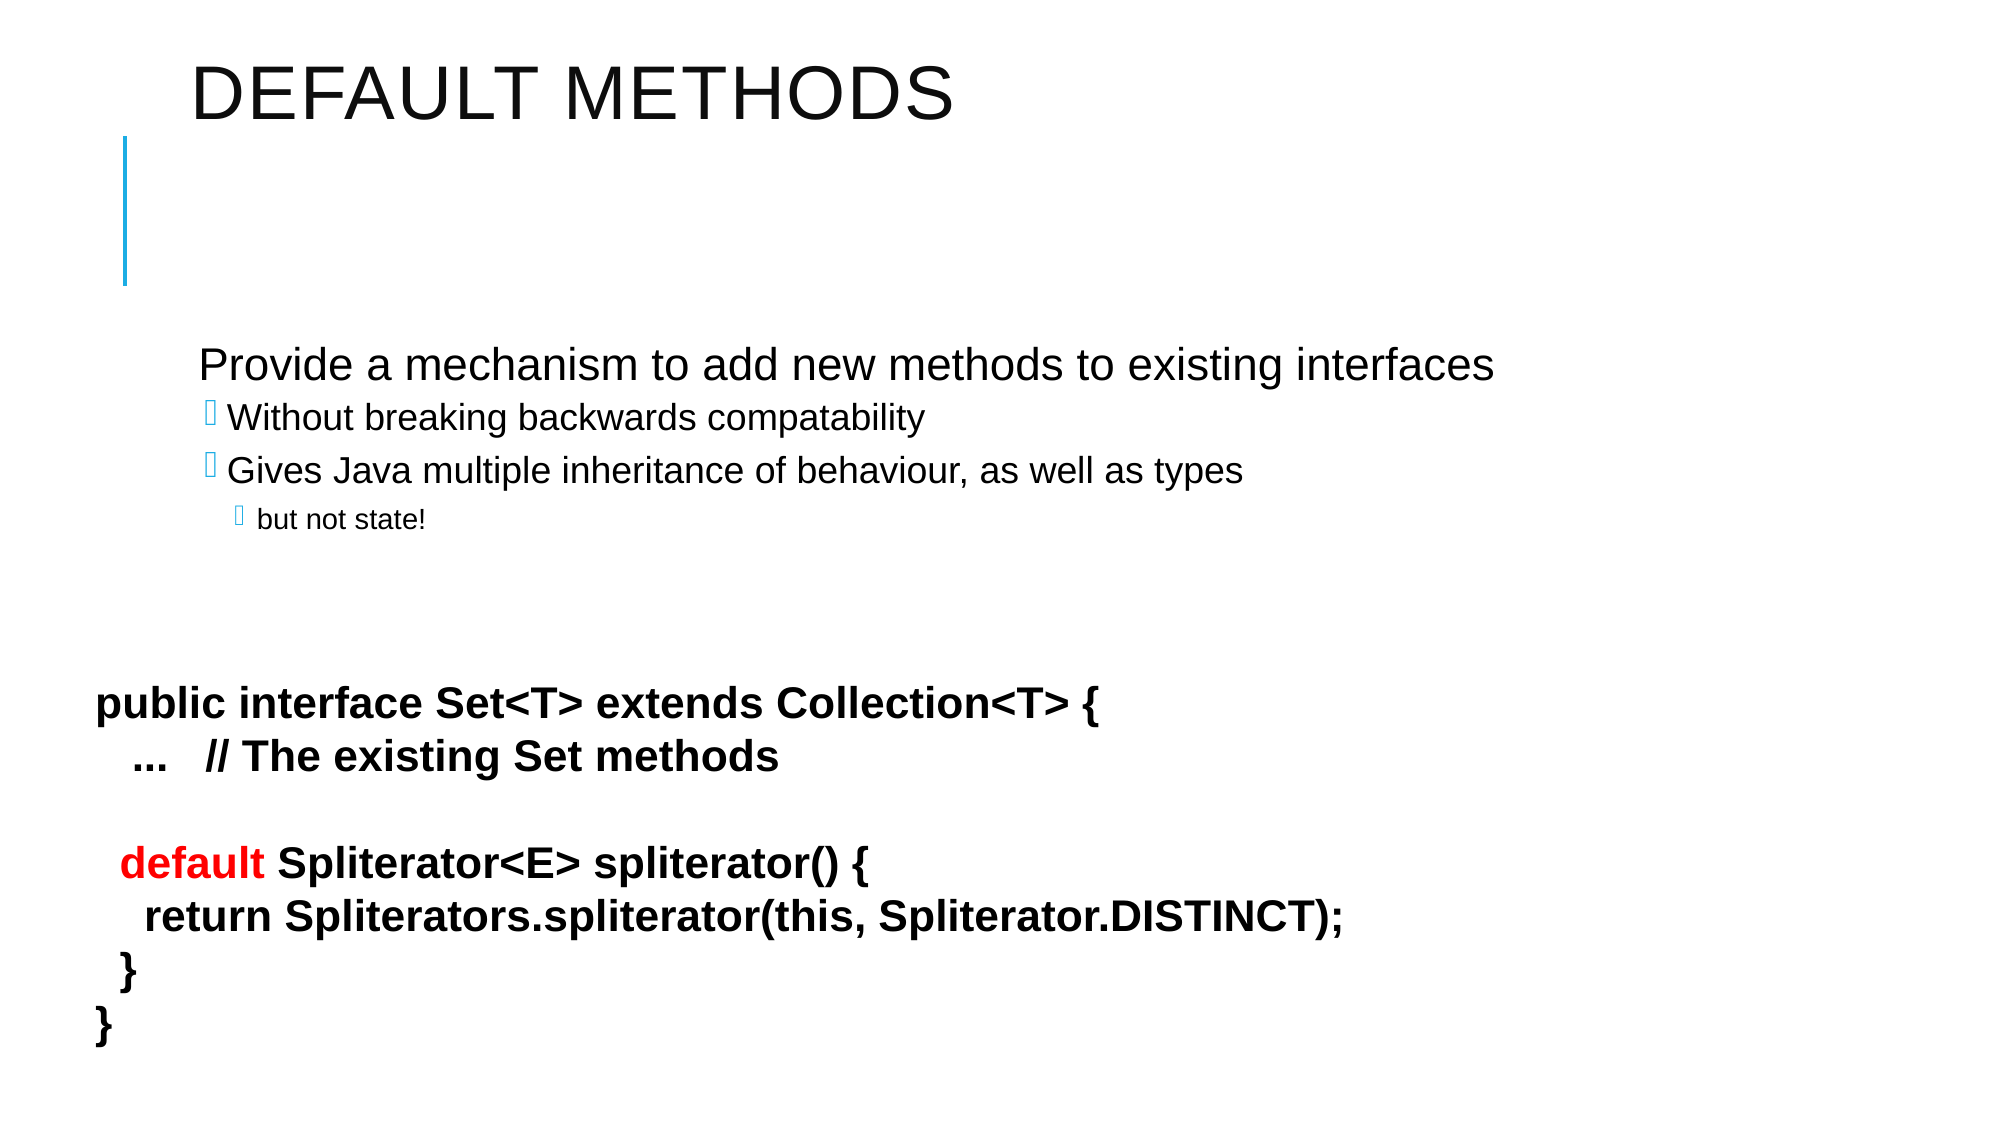

# Default Methods
Provide a mechanism to add new methods to existing interfaces
Without breaking backwards compatability
Gives Java multiple inheritance of behaviour, as well as types
but not state!
public interface Set<T> extends Collection<T> {
   ...   // The existing Set methods

  default Spliterator<E> spliterator() {
    return Spliterators.spliterator(this, Spliterator.DISTINCT);
  }
}